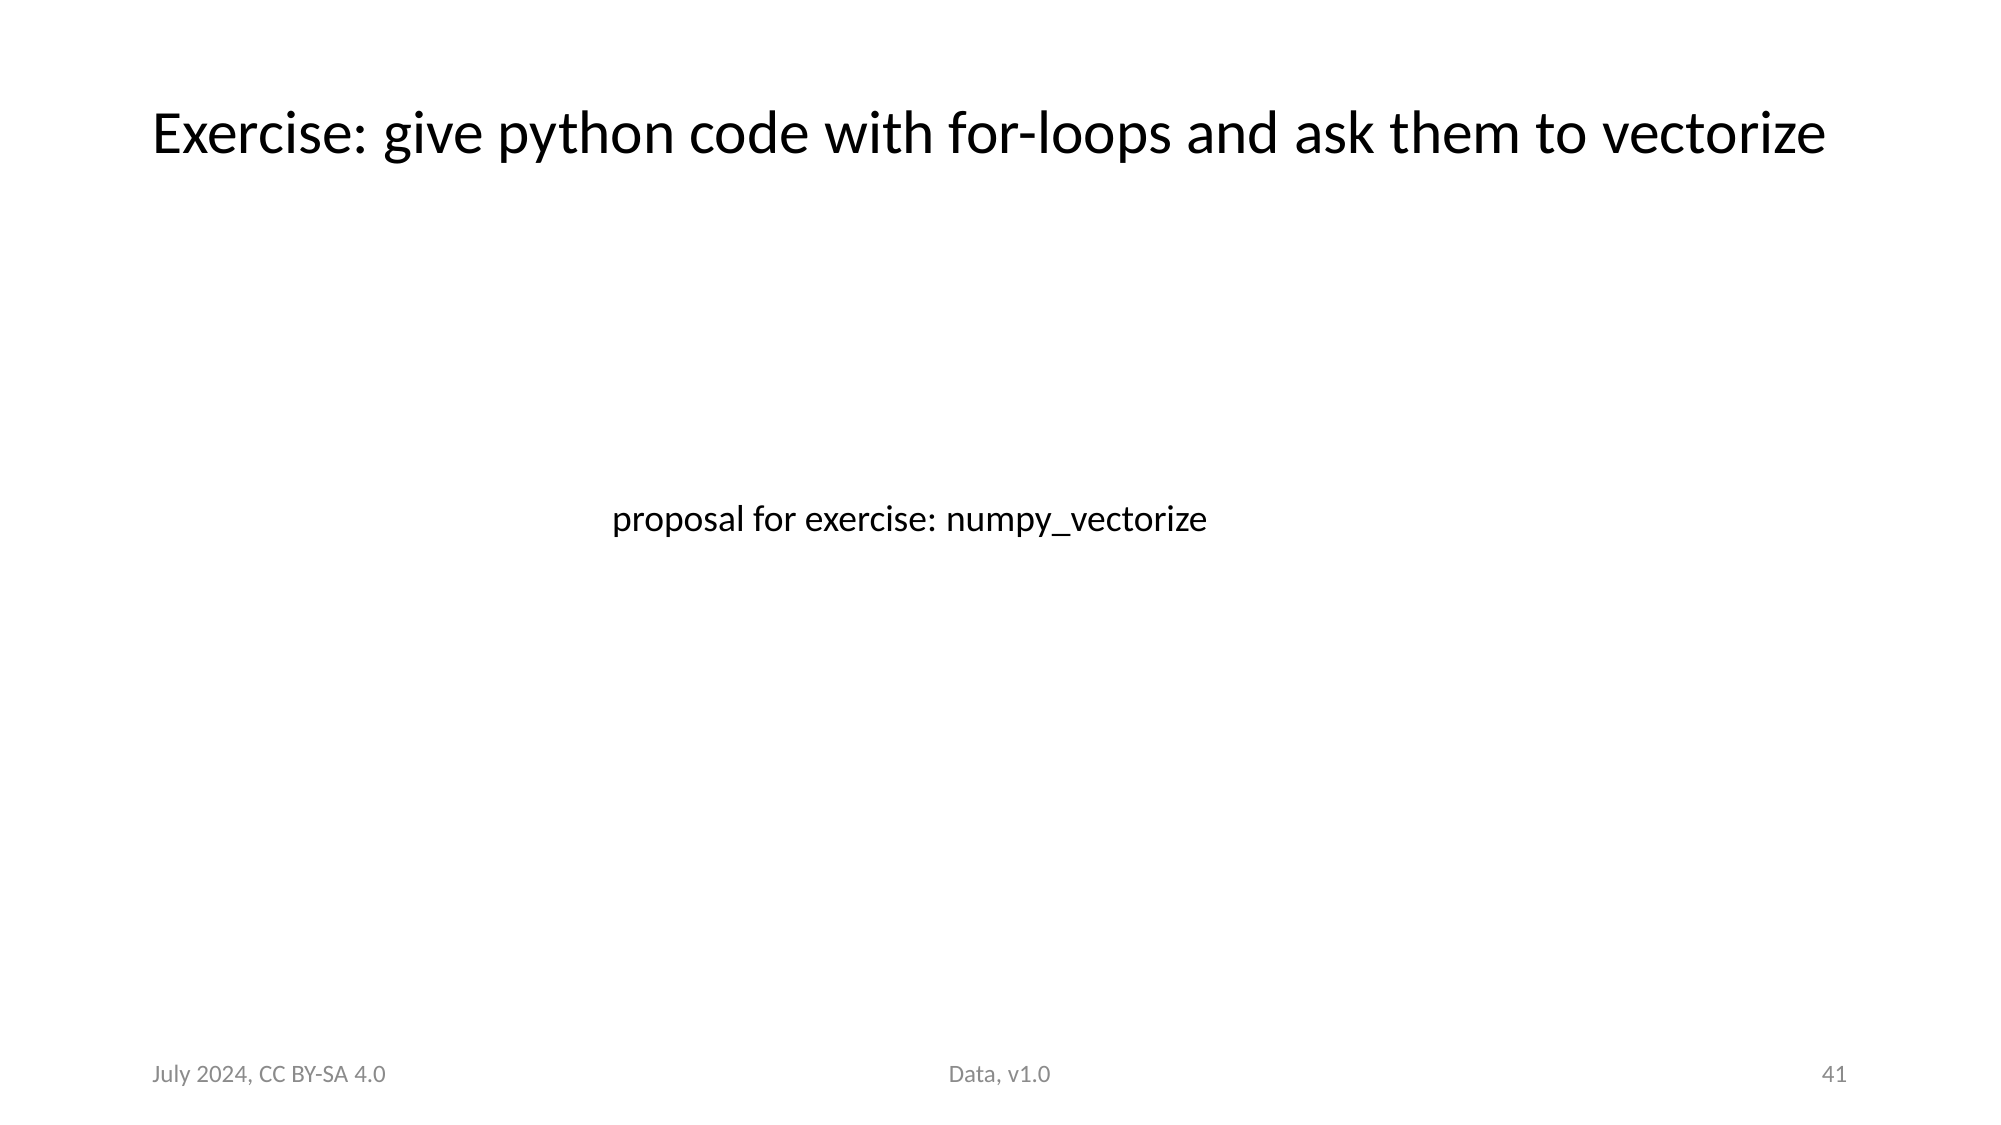

# Exercise: give python code with for-loops and ask them to vectorize
proposal for exercise: numpy_vectorize
July 2024, CC BY-SA 4.0
Data, v1.0
41